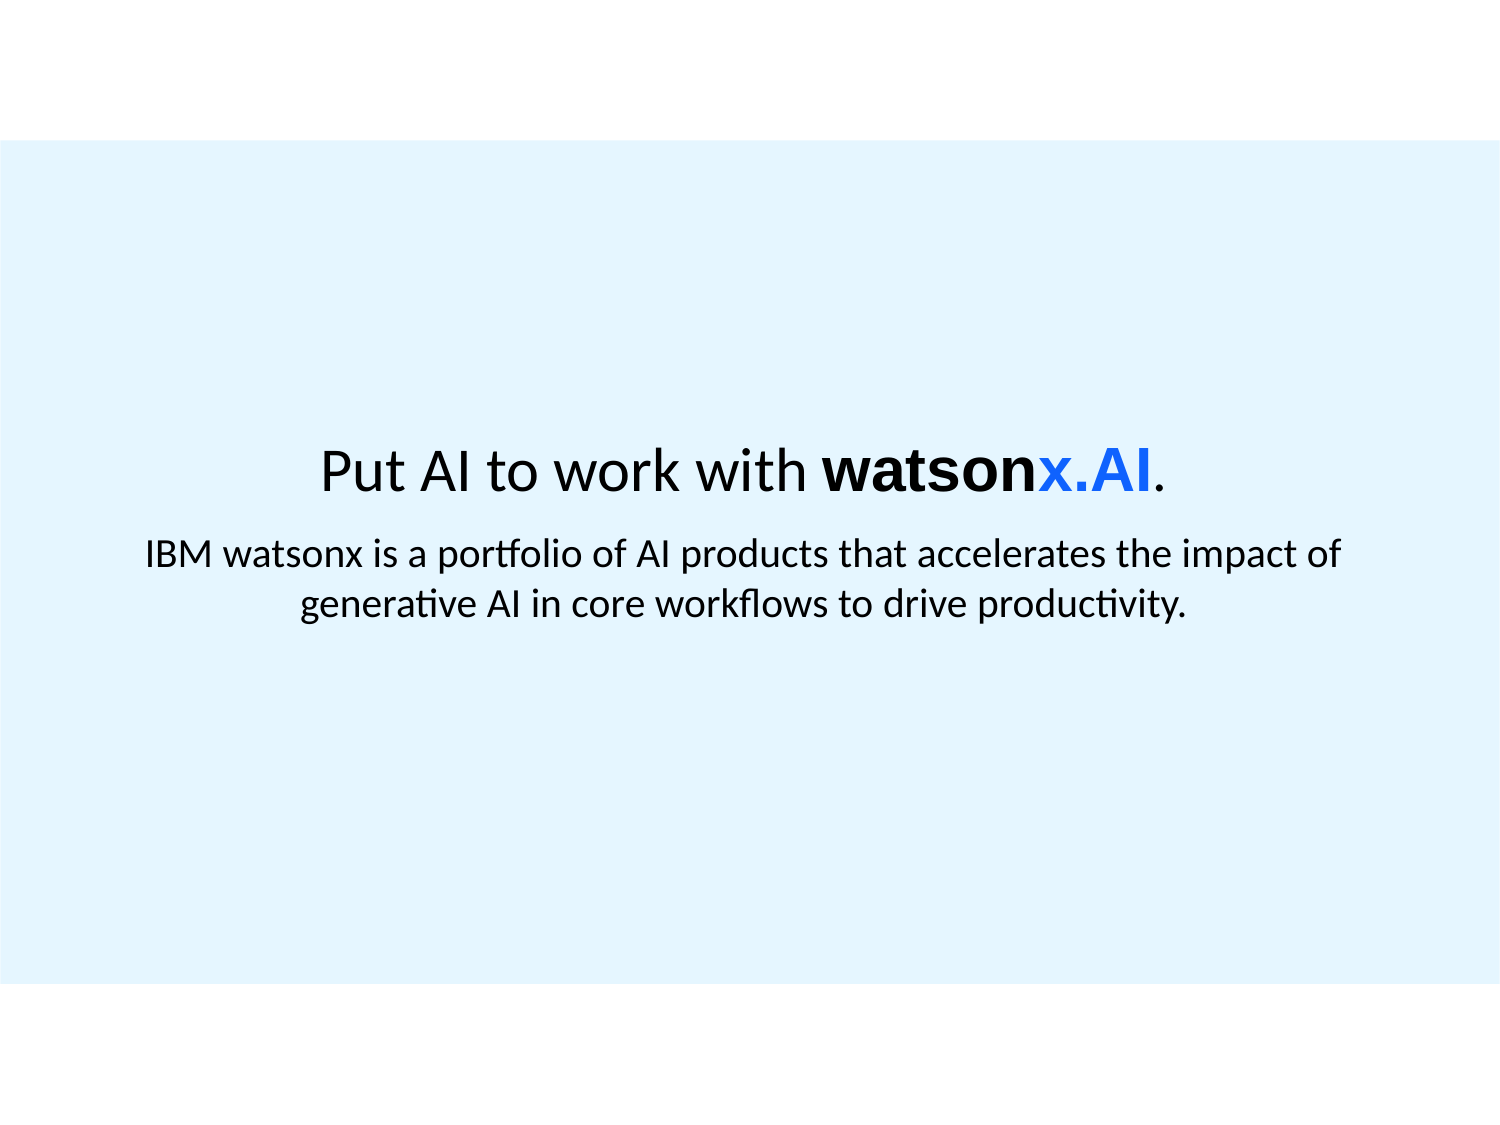

Put AI to work with watsonx.AI.
IBM watsonx is a portfolio of AI products that accelerates the impact of generative AI in core workflows to drive productivity.